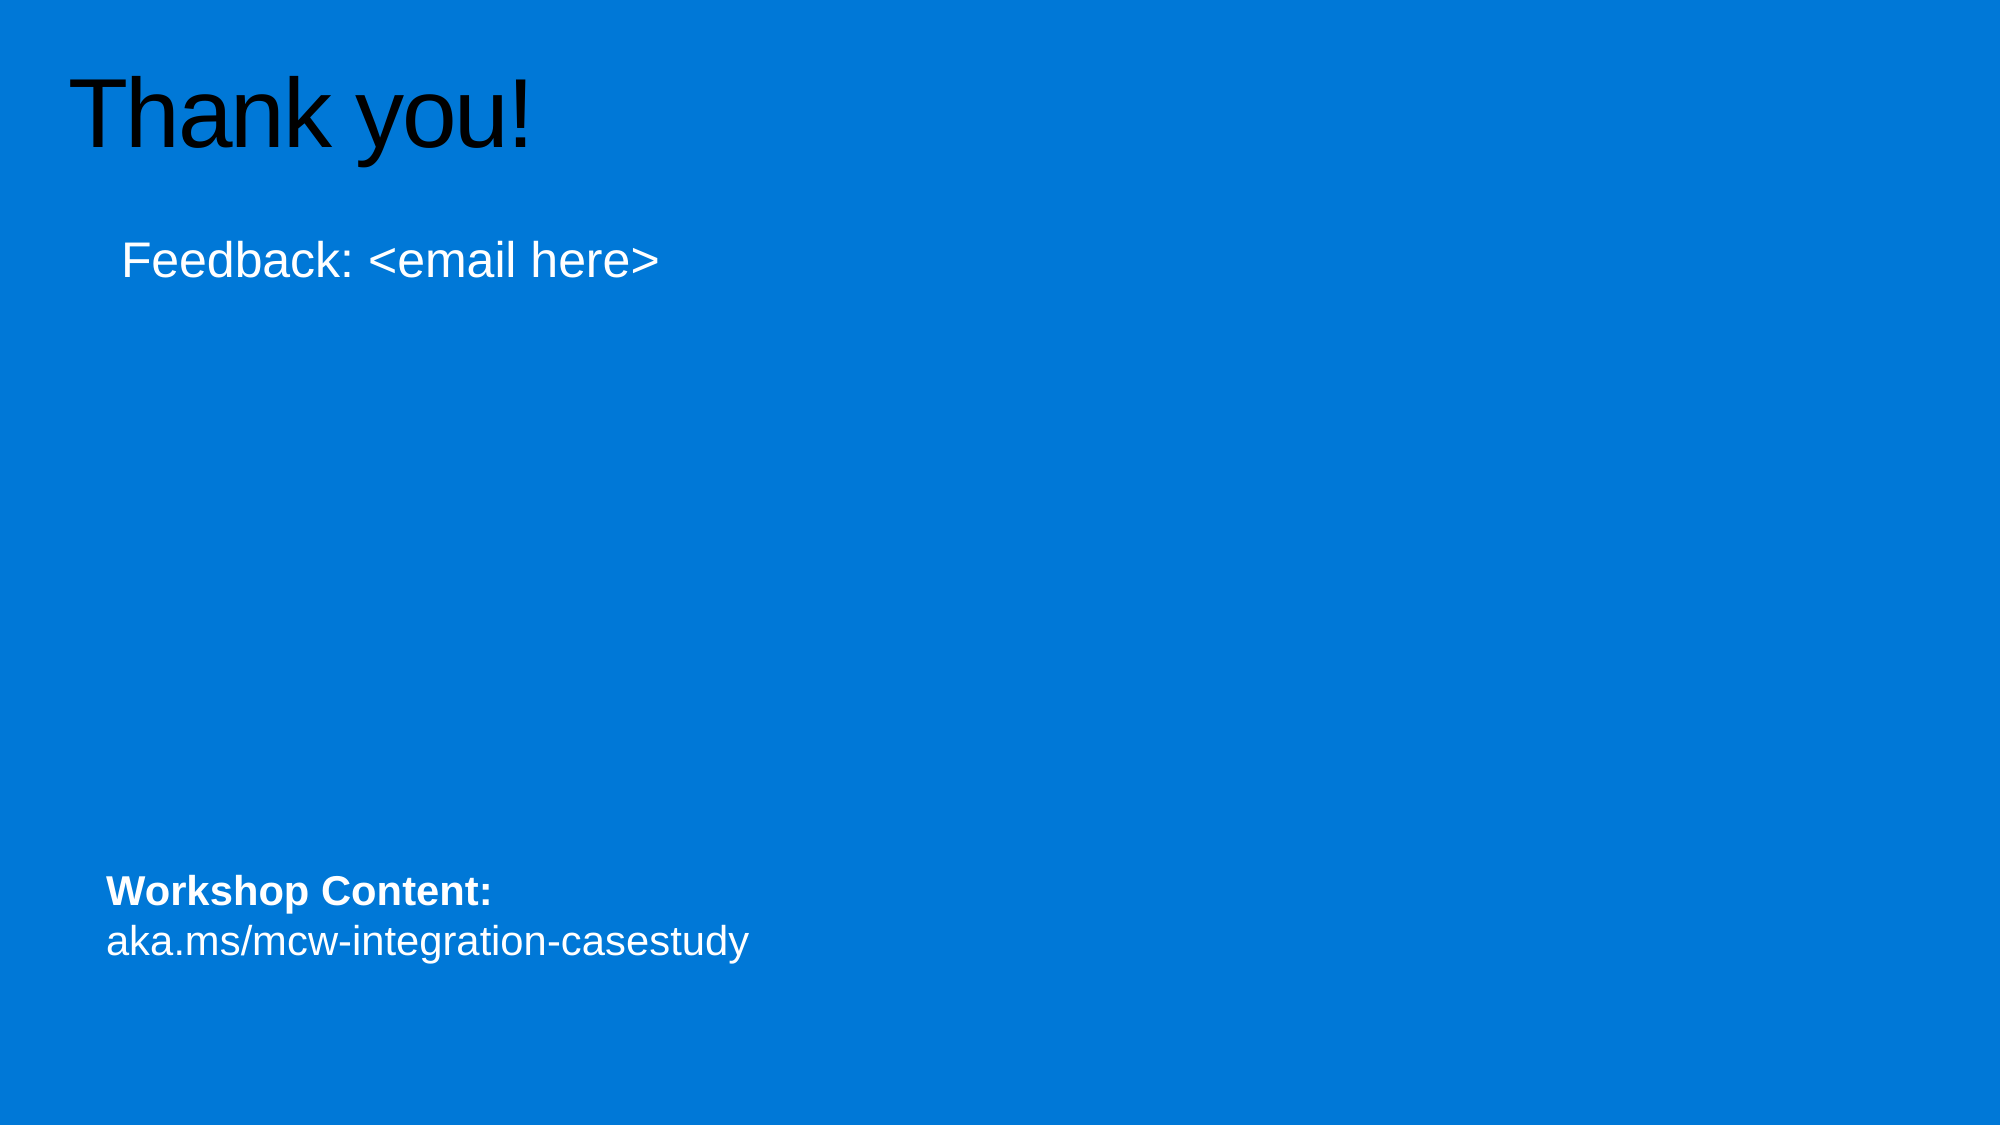

# Thank you!
Feedback: <email here>

Workshop Content:
aka.ms/mcw-integration-casestudy